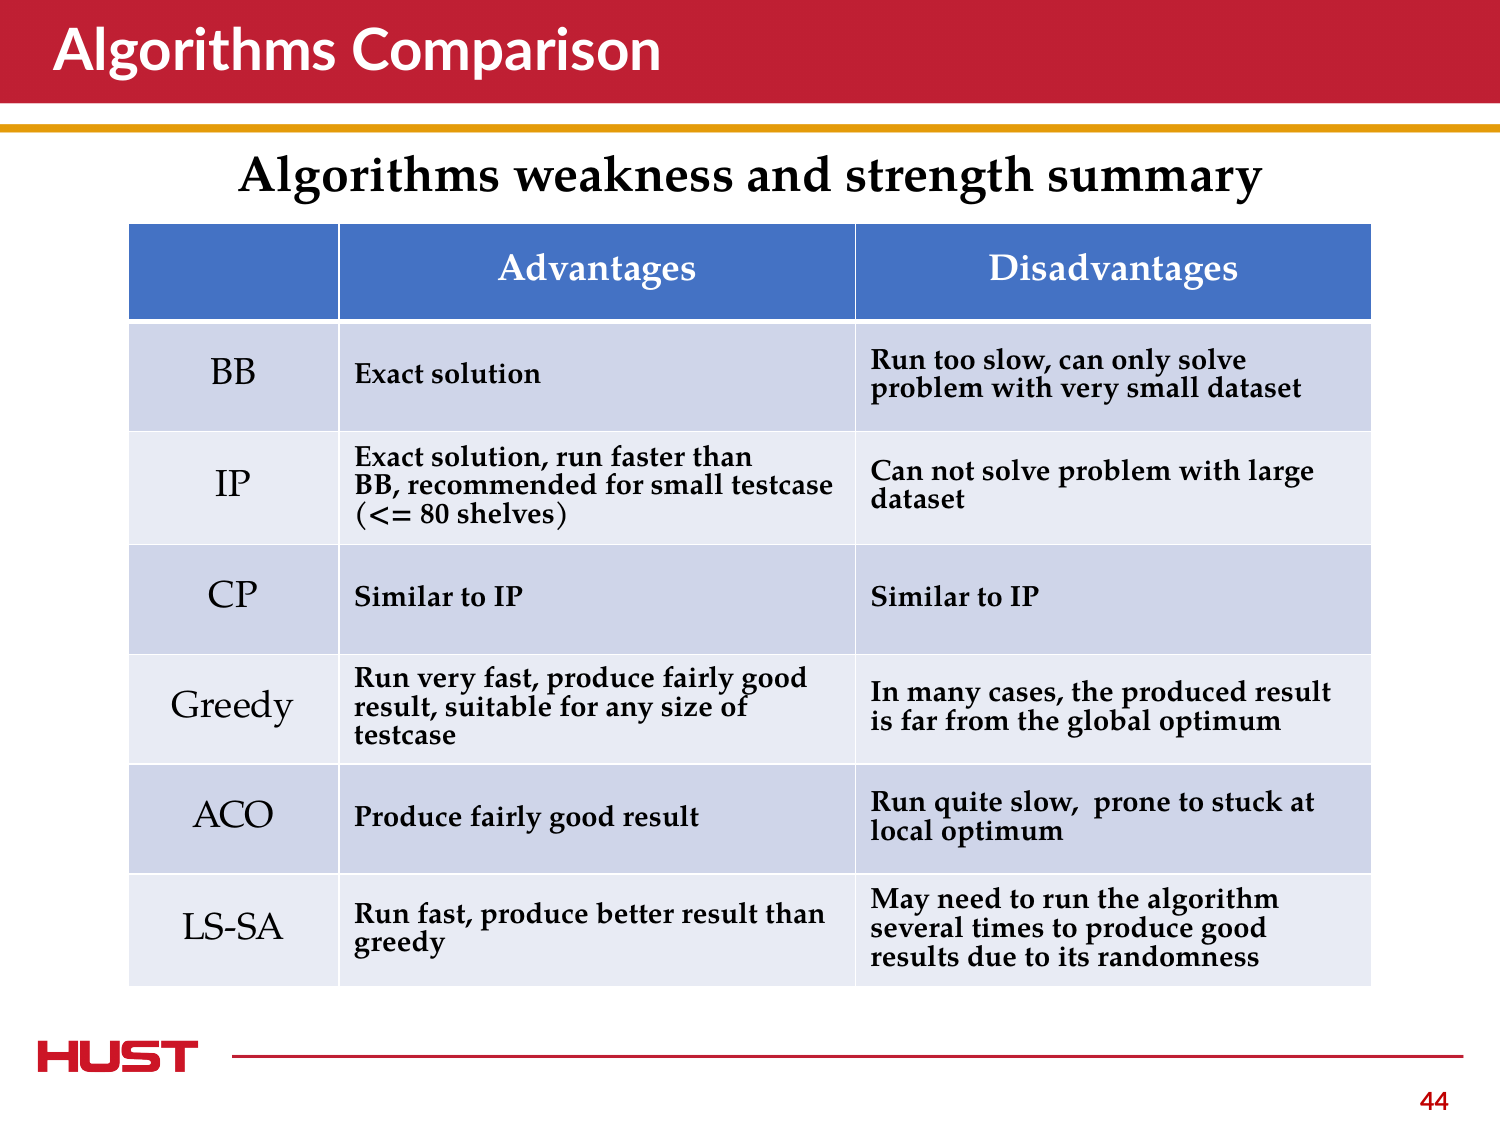

# Algorithms Comparison
Algorithms weakness and strength summary
|  | Advantages | Disadvantages |
| --- | --- | --- |
| BB | Exact solution | Run too slow, can only solve problem with very small dataset |
| IP | Exact solution, run faster than BB, recommended for small testcase (<= 80 shelves) | Can not solve problem with large dataset |
| CP | Similar to IP | Similar to IP |
| Greedy | Run very fast, produce fairly good result, suitable for any size of testcase | In many cases, the produced result is far from the global optimum |
| ACO | Produce fairly good result | Run quite slow,  prone to stuck at local optimum |
| LS-SA | Run fast, produce better result than greedy | May need to run the algorithm several times to produce good results due to its randomness |
44